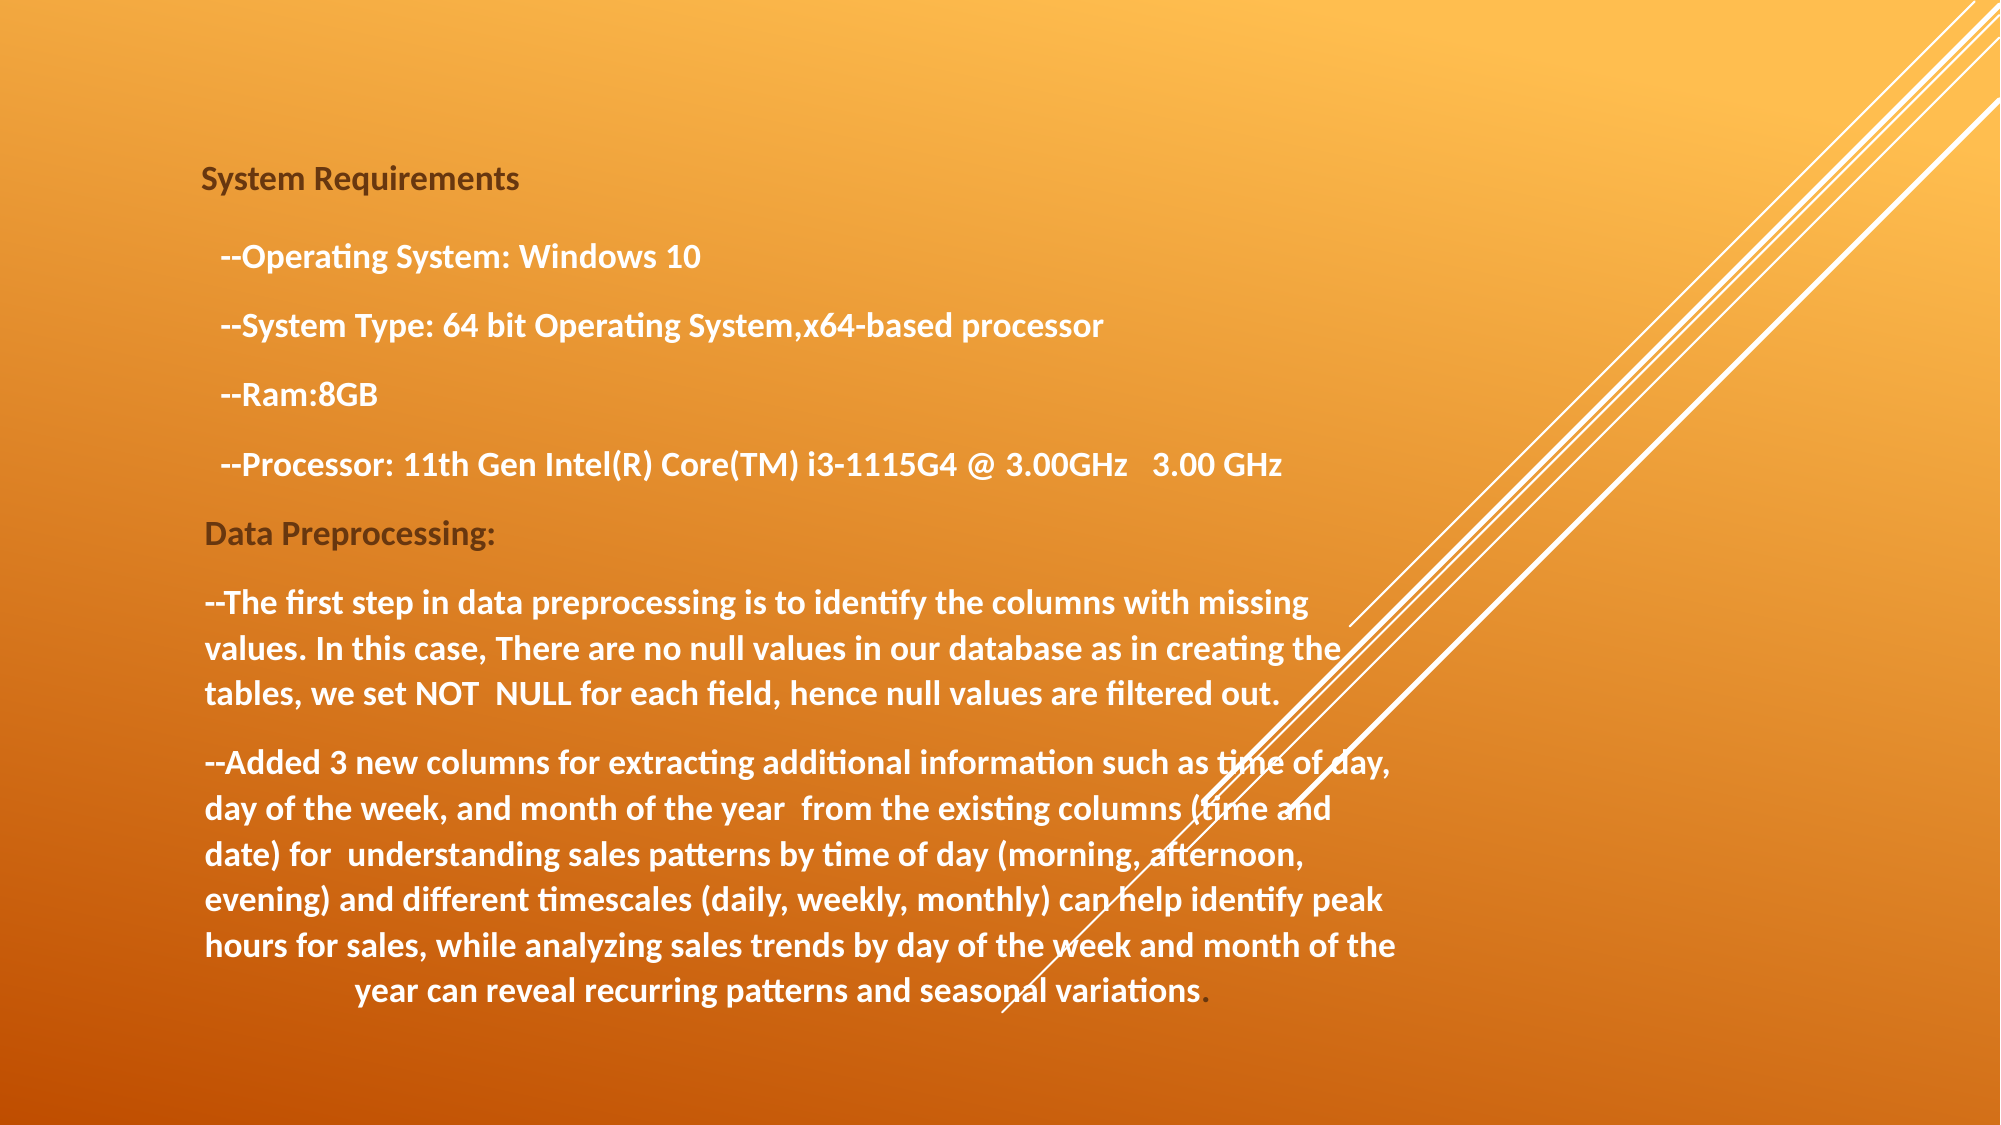

System Requirements
  --Operating System: Windows 10
  --System Type: 64 bit Operating System,x64-based processor
  --Ram:8GB
  --Processor: 11th Gen Intel(R) Core(TM) i3-1115G4 @ 3.00GHz   3.00 GHz
Data Preprocessing:
--The first step in data preprocessing is to identify the columns with missing 	values. In this case, There are no null values in our database as in creating the 	tables, we set NOT  NULL for each field, hence null values are filtered out.
--Added 3 new columns for extracting additional information such as time of day, 	day of the week, and month of the year  from the existing columns (time and 	date) for  understanding sales patterns by time of day (morning, afternoon, 	evening) and different timescales (daily, weekly, monthly) can help identify peak 	hours for sales, while analyzing sales trends by day of the week and month of the 	year can reveal recurring patterns and seasonal variations.